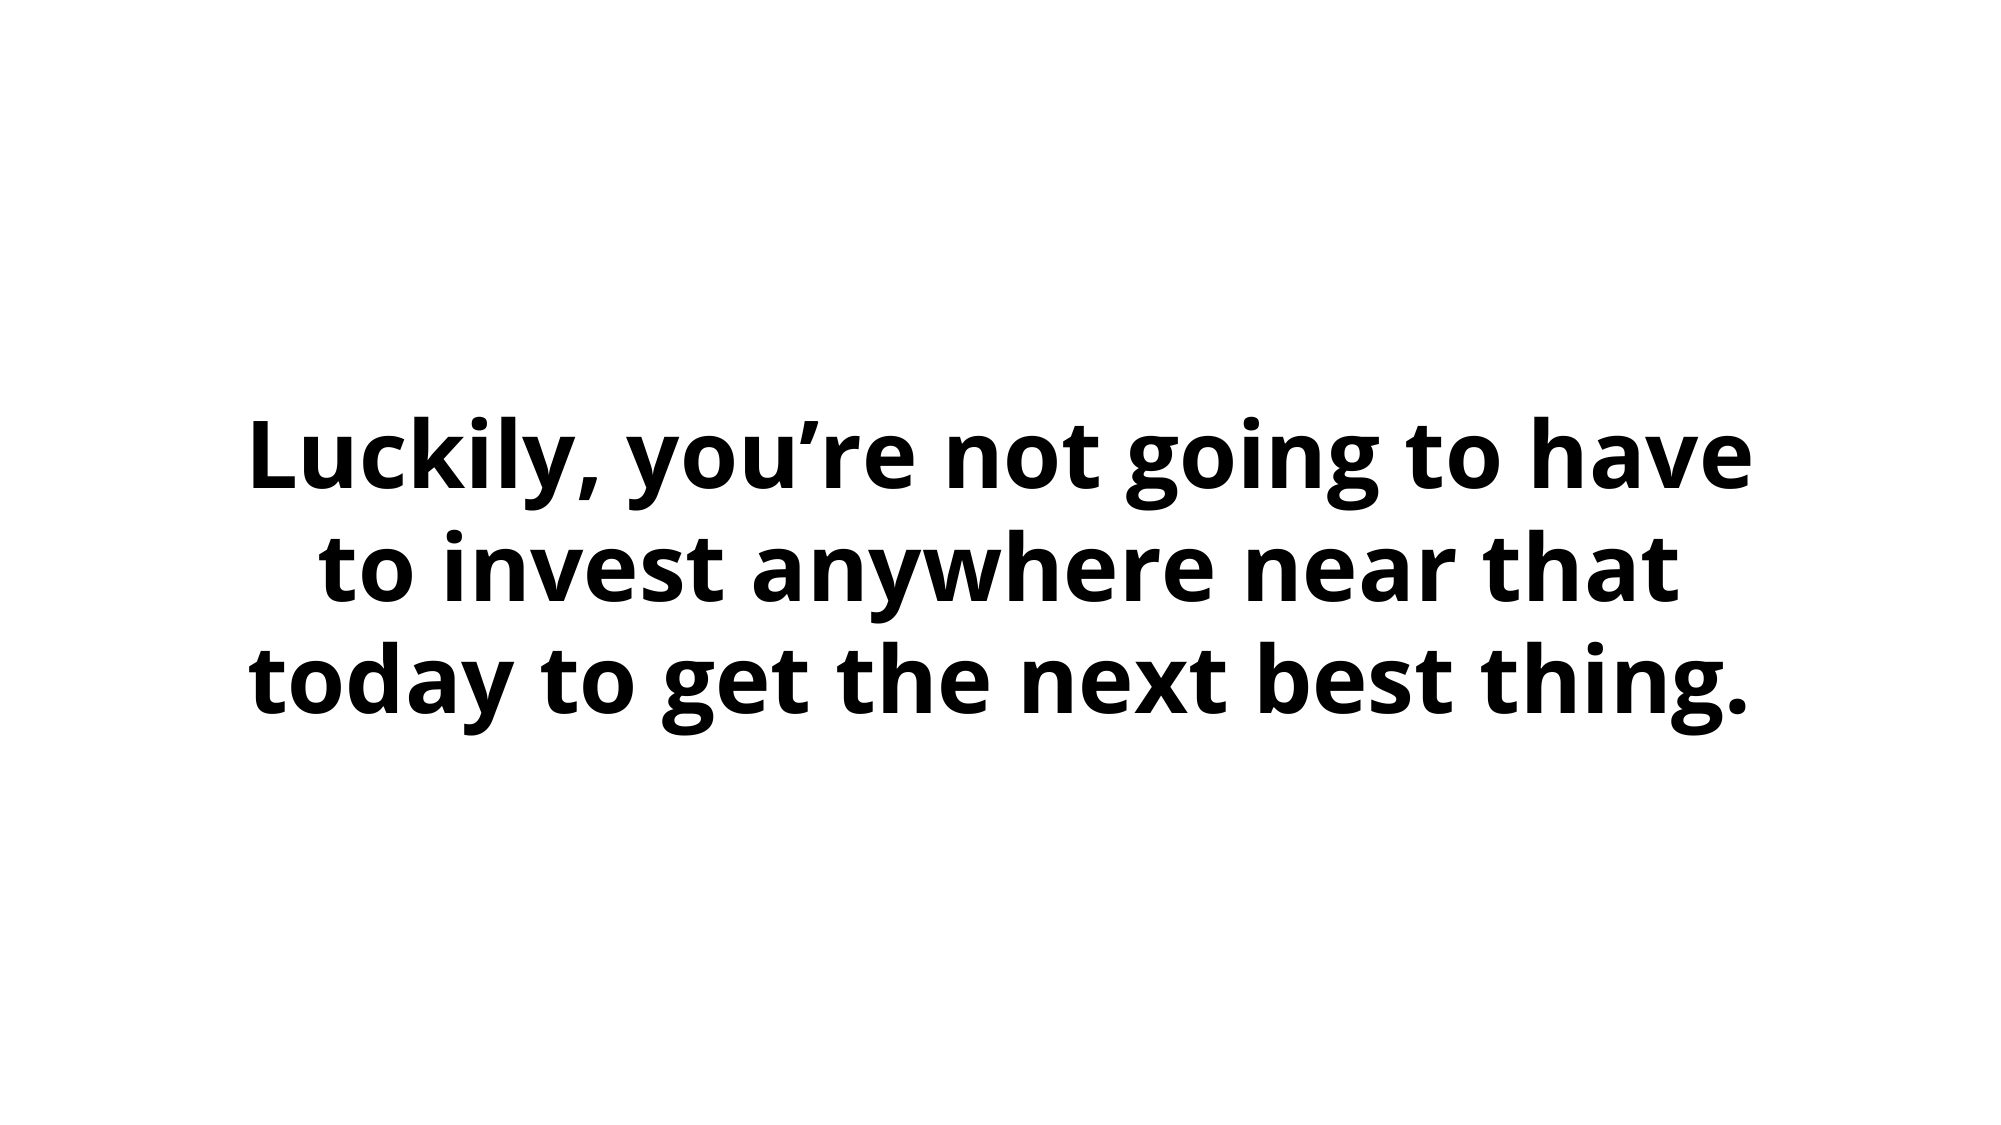

Luckily, you’re not going to have to invest anywhere near that today to get the next best thing.